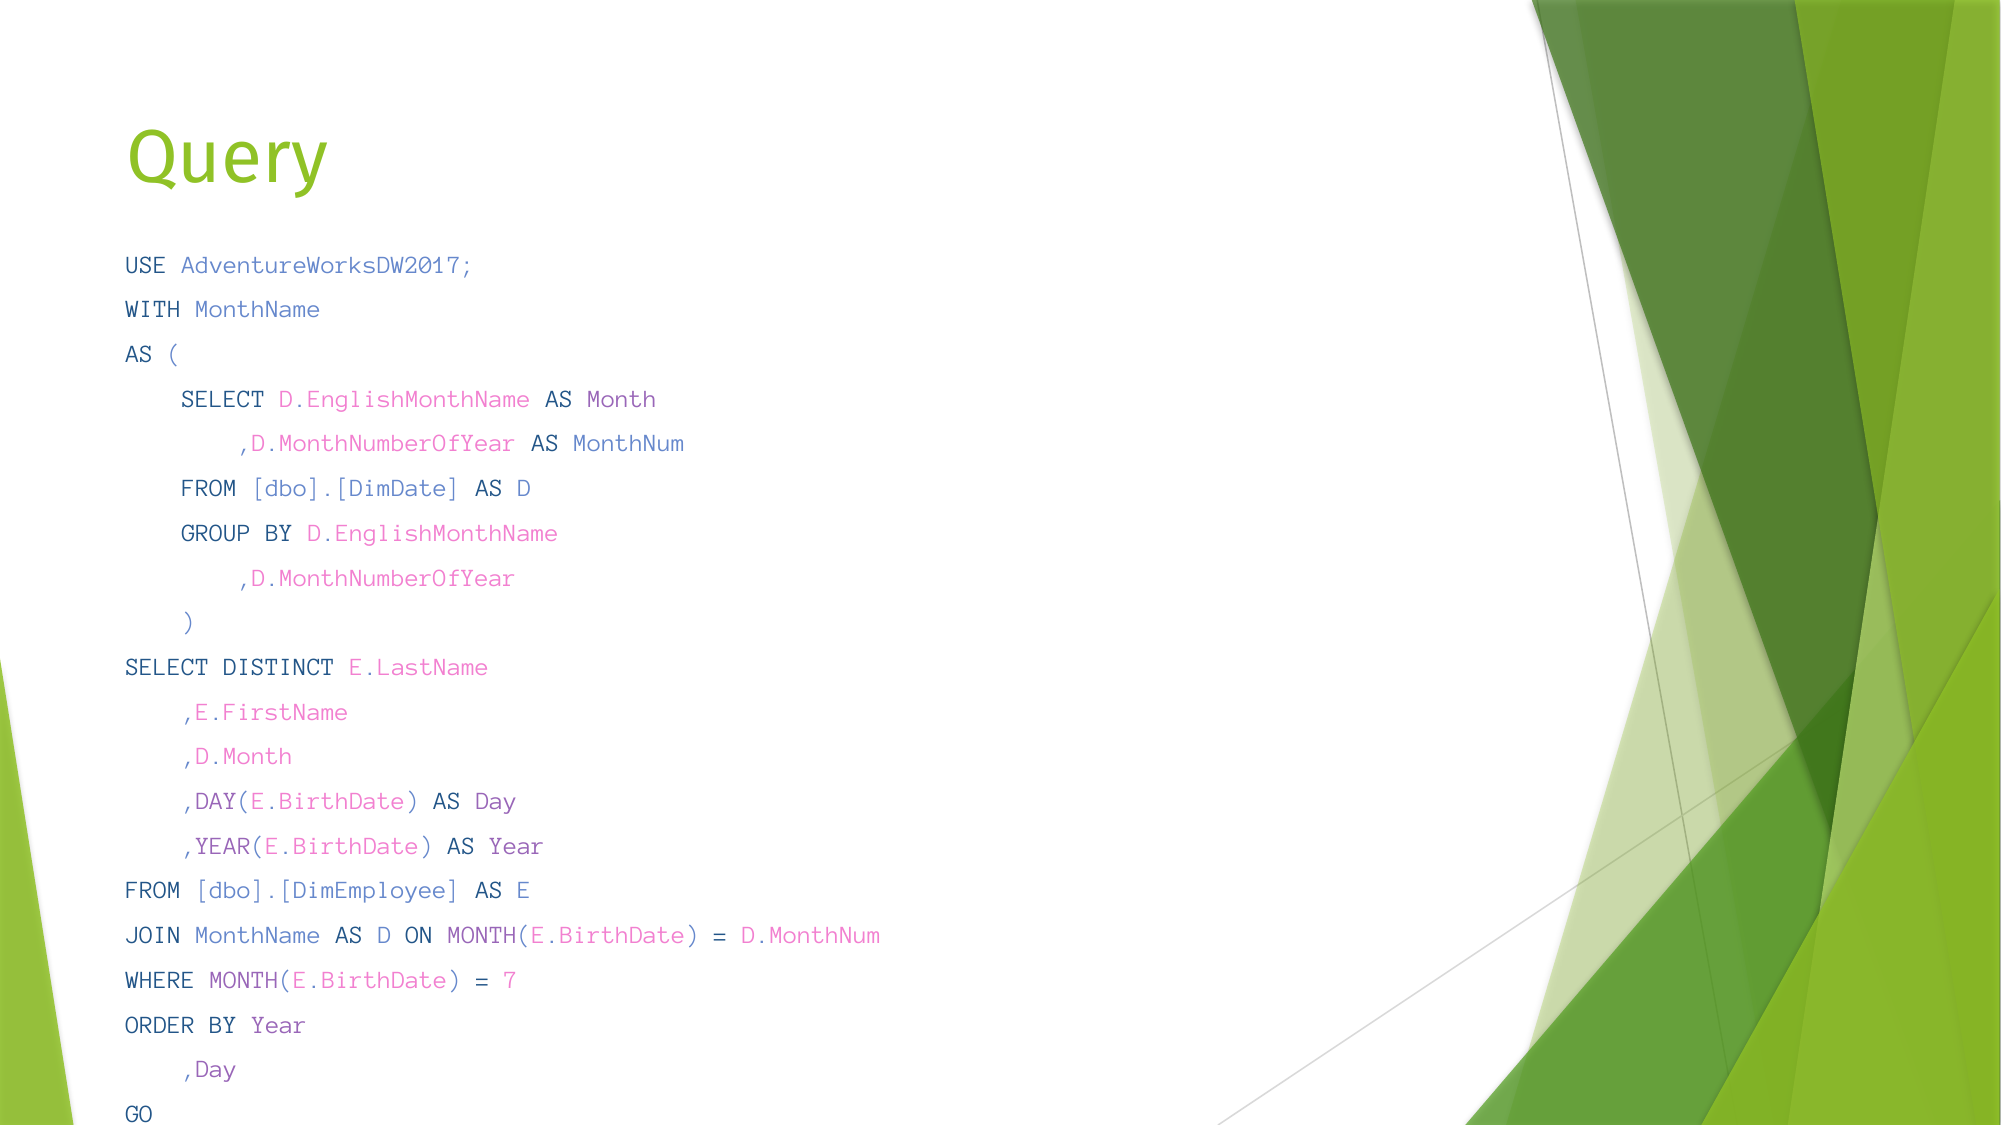

# Query
USE AdventureWorksDW2017;
WITH MonthName
AS (
    SELECT D.EnglishMonthName AS Month
        ,D.MonthNumberOfYear AS MonthNum
    FROM [dbo].[DimDate] AS D
    GROUP BY D.EnglishMonthName
        ,D.MonthNumberOfYear
    )
SELECT DISTINCT E.LastName
    ,E.FirstName
    ,D.Month
    ,DAY(E.BirthDate) AS Day
    ,YEAR(E.BirthDate) AS Year
FROM [dbo].[DimEmployee] AS E
JOIN MonthName AS D ON MONTH(E.BirthDate) = D.MonthNum
WHERE MONTH(E.BirthDate) = 7
ORDER BY Year
    ,Day
GO